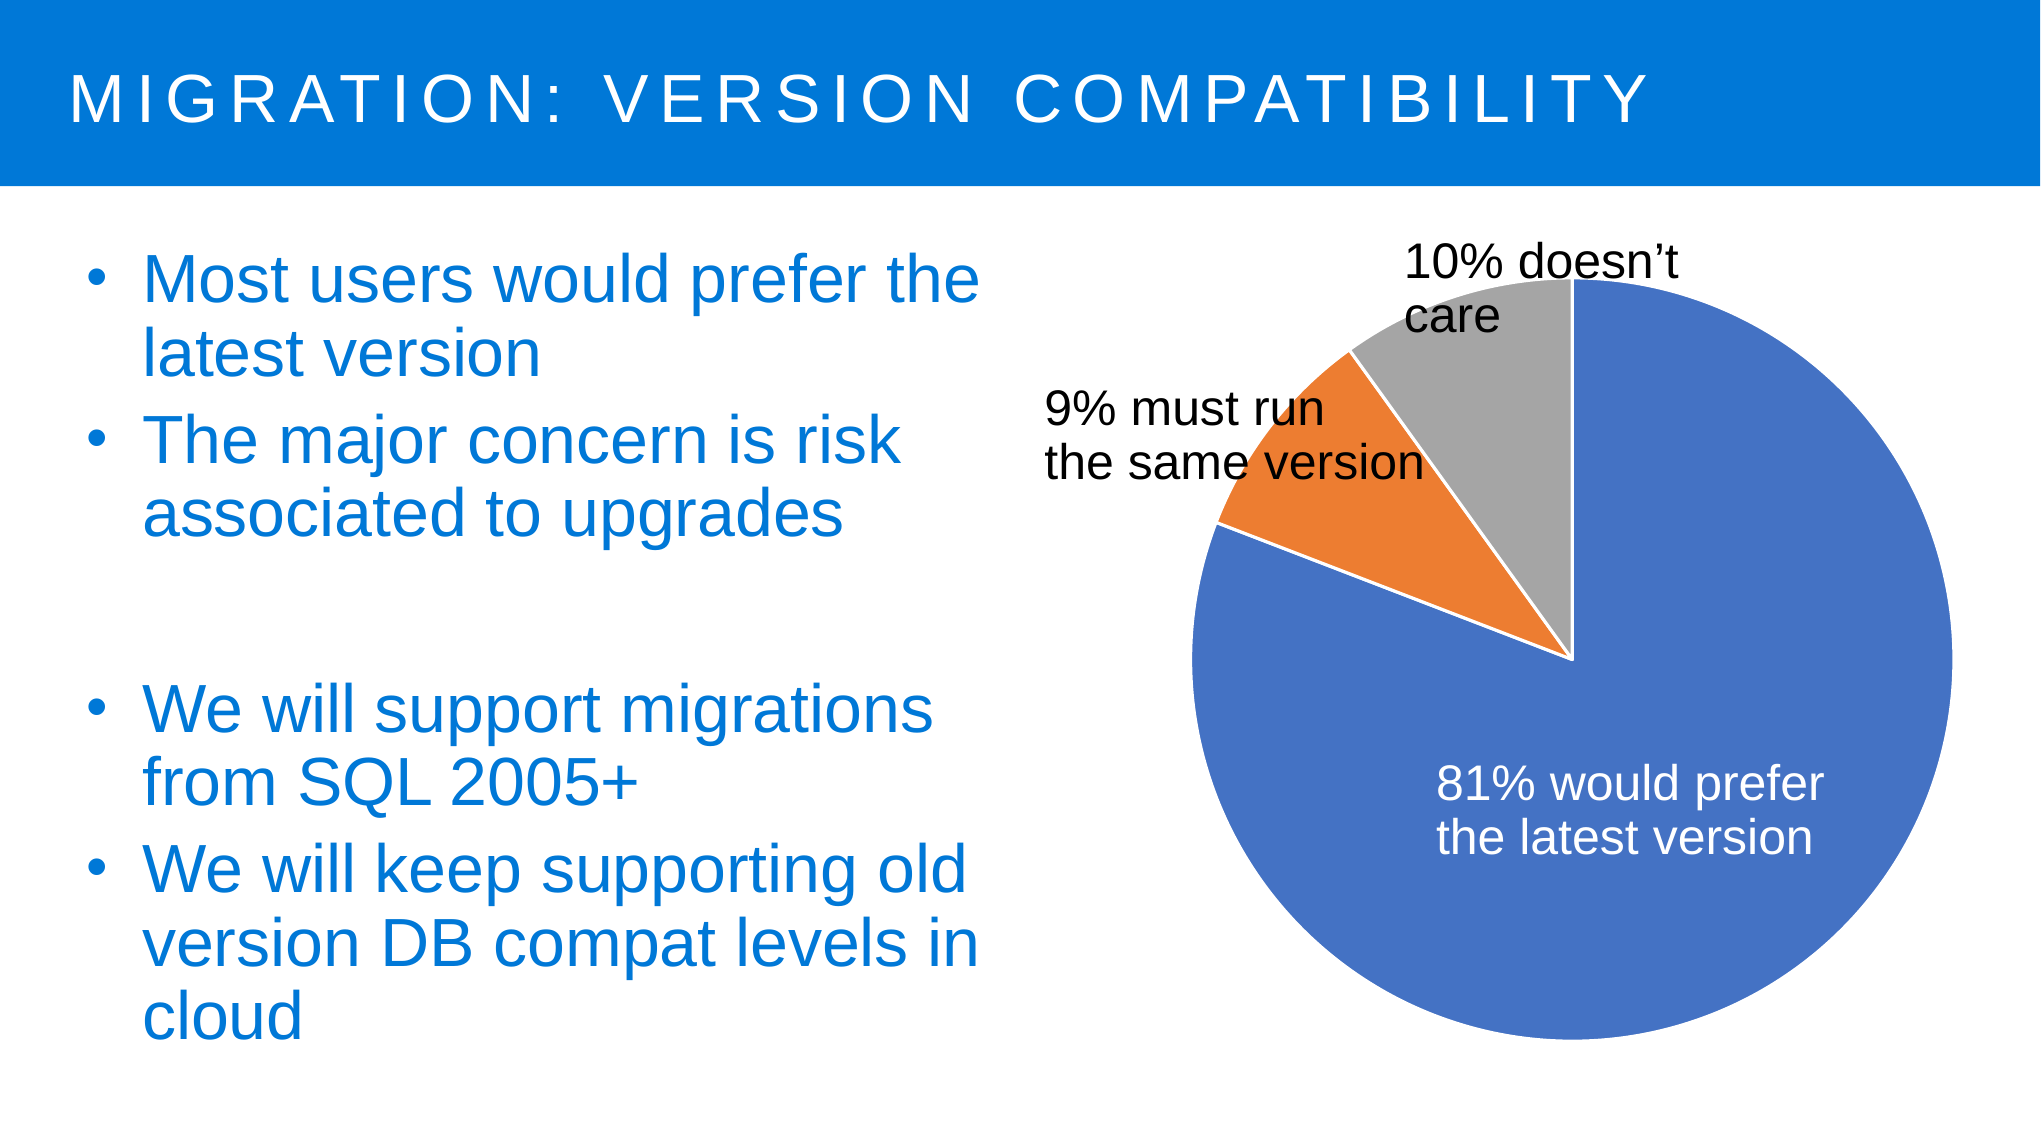

# Migration: Version compatibility
10% doesn’t
care

### Chart

| Category |  |
|---|---|
| I would prefer running the latest version of SQL Server | 114.0 |
| I must run my application using the same version of SQL as on-premises or in SQL VMs | 13.0 |
| Indifferent | 14.0 |
9% must run
the same version
81% would prefer
the latest version
Most users would prefer the latest version
The major concern is risk associated to upgrades

We will support migrations from SQL 2005+
We will keep supporting old version DB compat levels in cloud